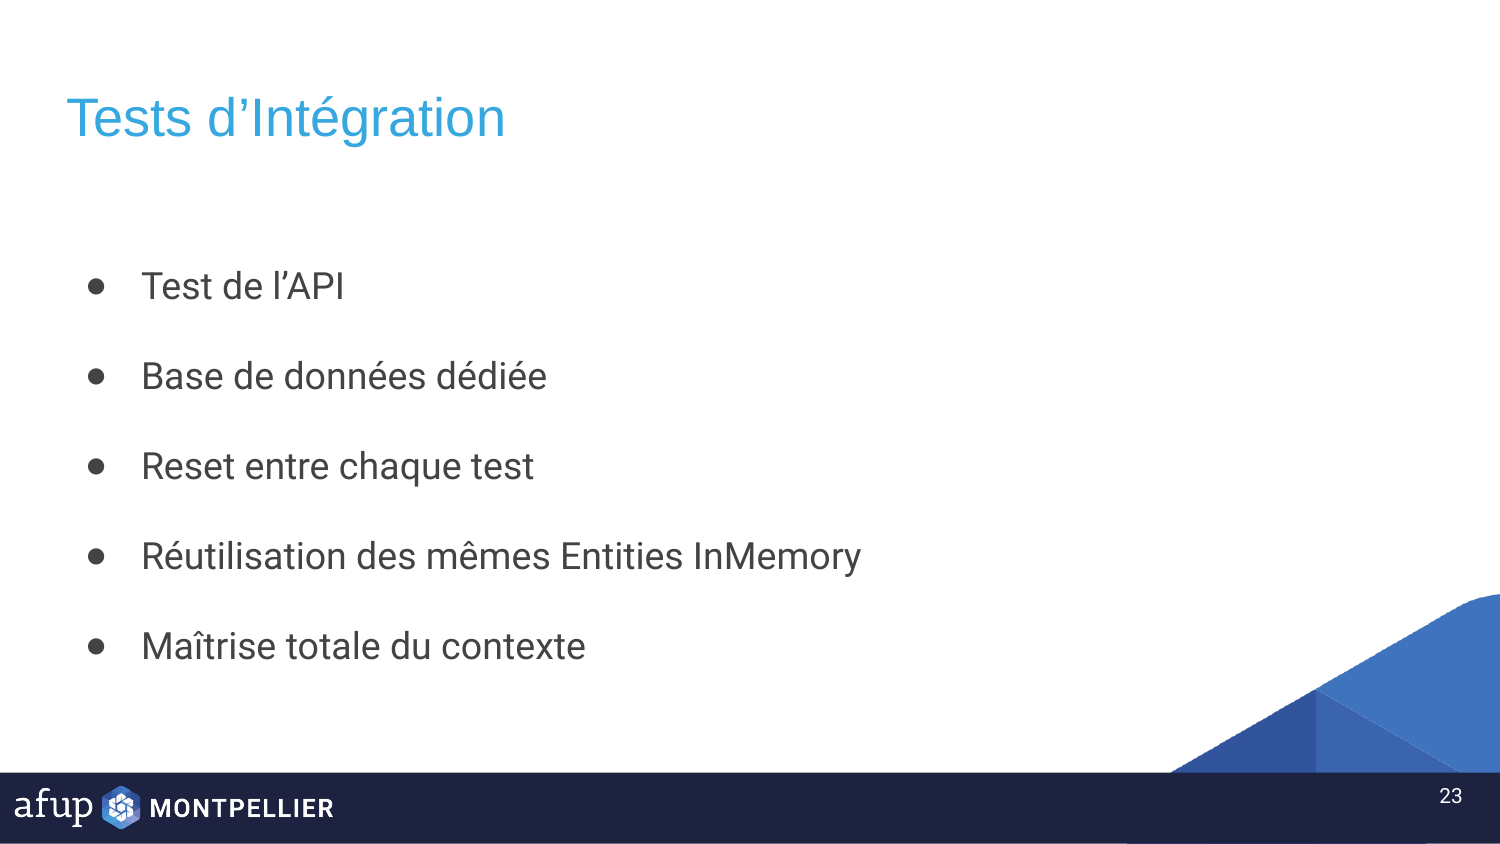

# Tests d’Intégration
Test de l’API
Base de données dédiée
Reset entre chaque test
Réutilisation des mêmes Entities InMemory
Maîtrise totale du contexte
23